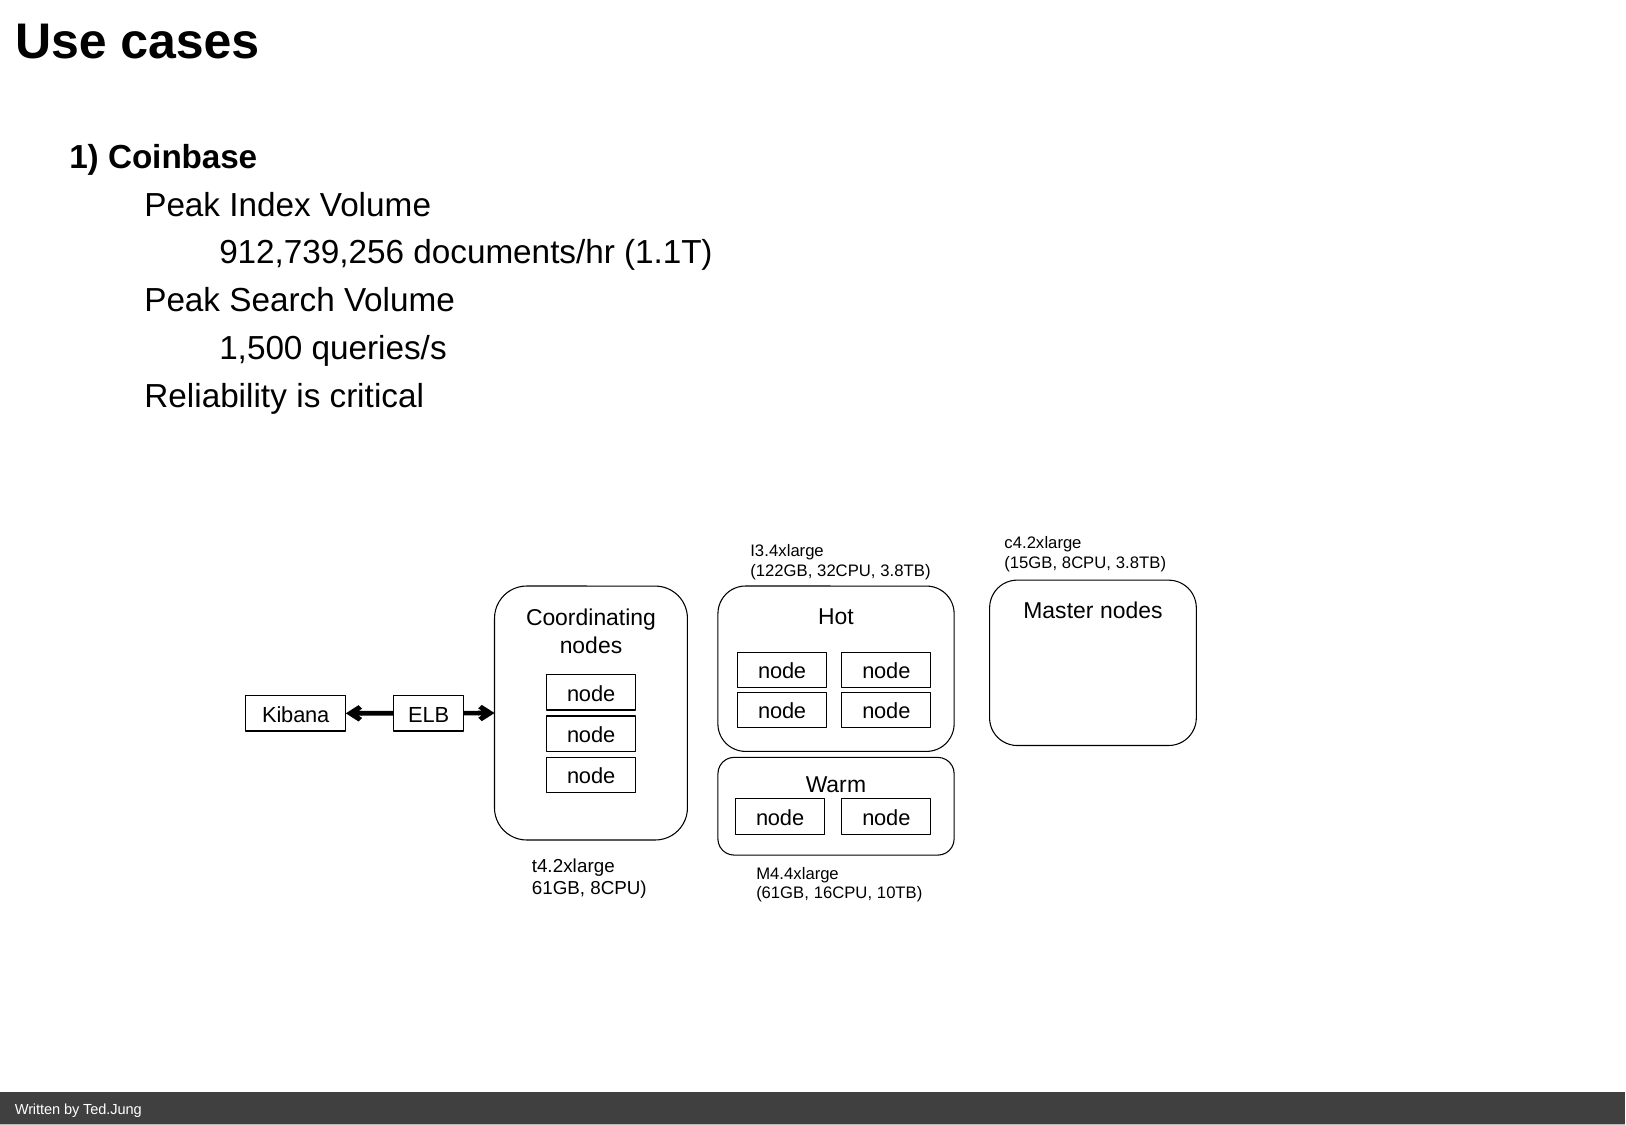

Use cases
1) Coinbase
Peak Index Volume
912,739,256 documents/hr (1.1T)
Peak Search Volume
1,500 queries/s
Reliability is critical
c4.2xlarge
(15GB, 8CPU, 3.8TB)
I3.4xlarge
(122GB, 32CPU, 3.8TB)
Master nodes
Coordinating nodes
Hot
node
node
node
node
node
Kibana
ELB
node
Warm
node
node
node
t4.2xlarge
61GB, 8CPU)
M4.4xlarge
(61GB, 16CPU, 10TB)